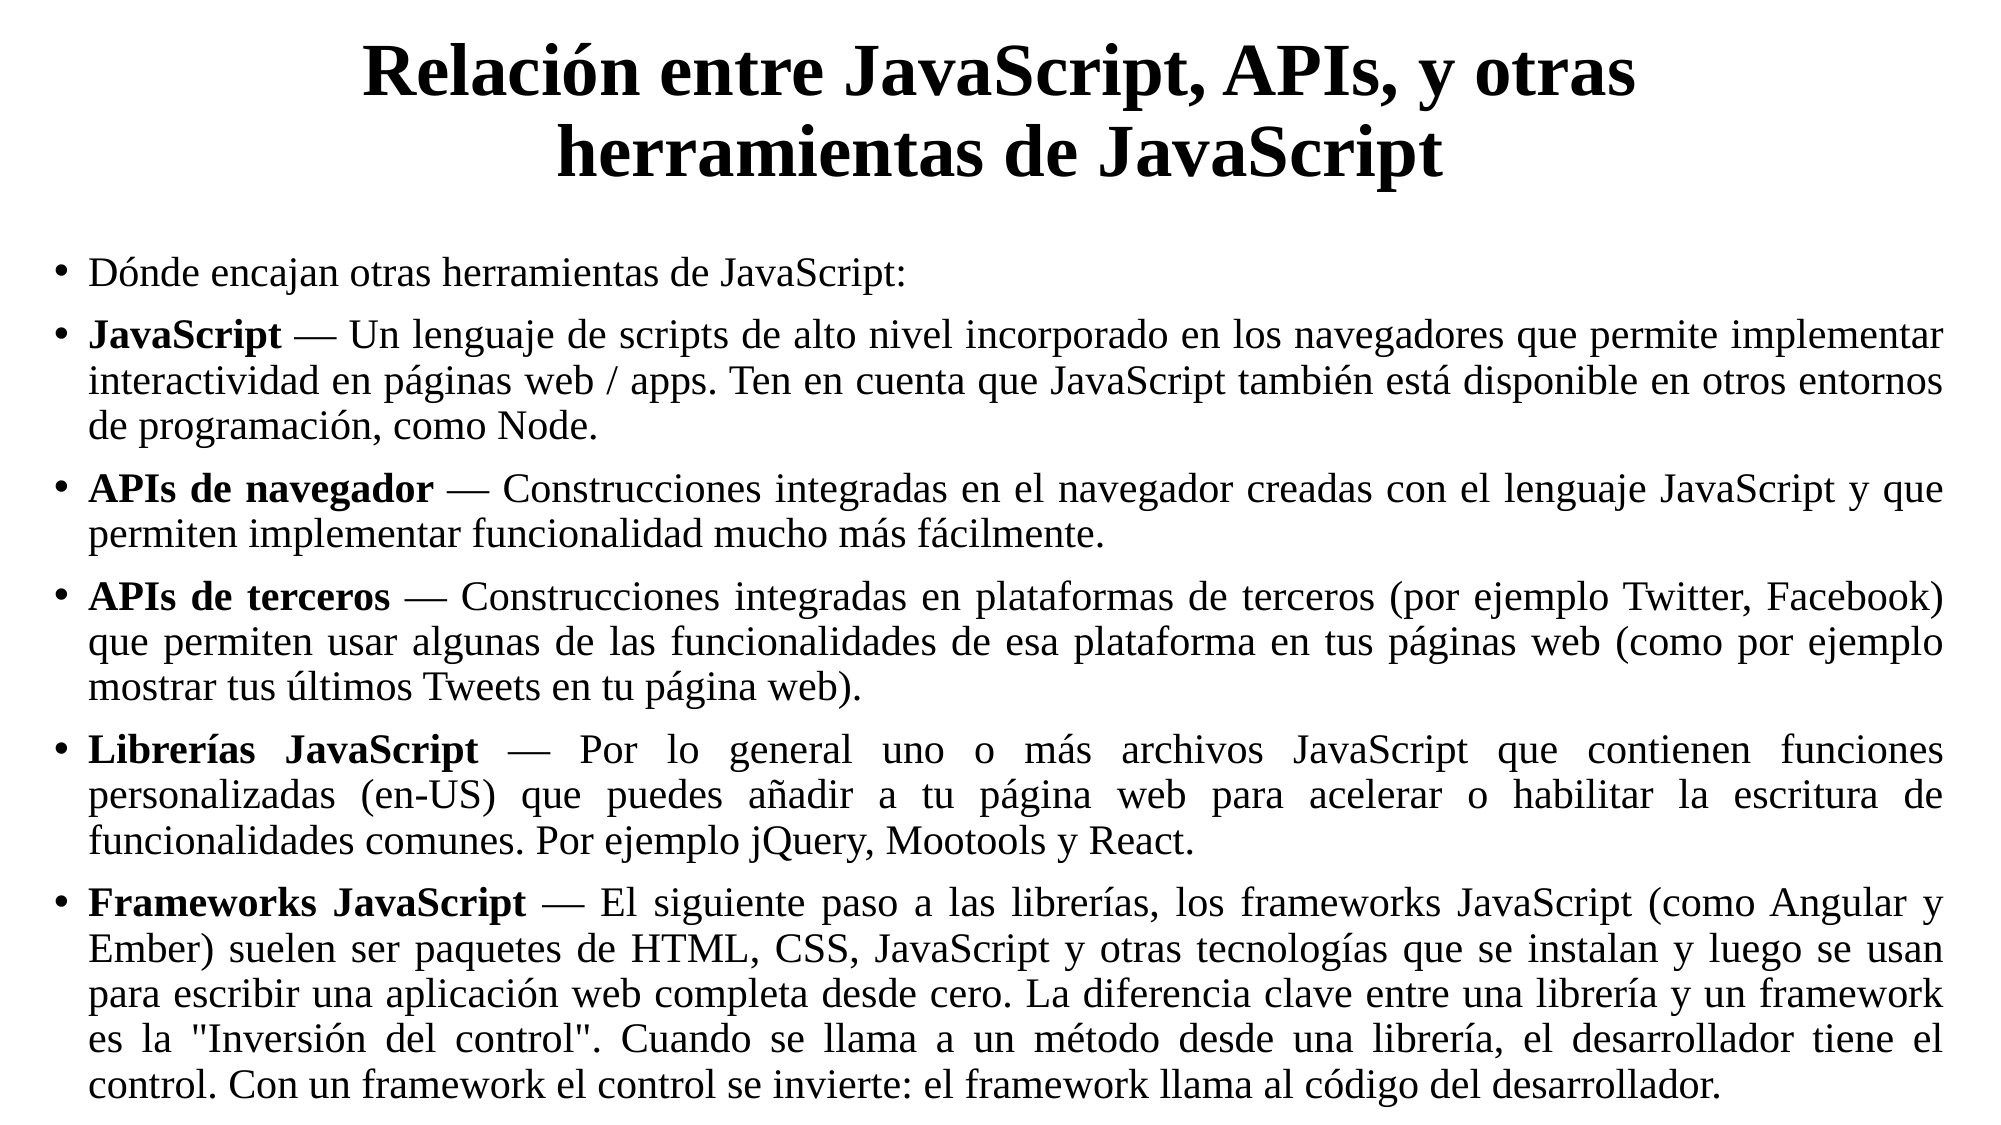

# Relación entre JavaScript, APIs, y otras herramientas de JavaScript
Dónde encajan otras herramientas de JavaScript:
JavaScript — Un lenguaje de scripts de alto nivel incorporado en los navegadores que permite implementar interactividad en páginas web / apps. Ten en cuenta que JavaScript también está disponible en otros entornos de programación, como Node.
APIs de navegador — Construcciones integradas en el navegador creadas con el lenguaje JavaScript y que permiten implementar funcionalidad mucho más fácilmente.
APIs de terceros — Construcciones integradas en plataformas de terceros (por ejemplo Twitter, Facebook) que permiten usar algunas de las funcionalidades de esa plataforma en tus páginas web (como por ejemplo mostrar tus últimos Tweets en tu página web).
Librerías JavaScript — Por lo general uno o más archivos JavaScript que contienen funciones personalizadas (en-US) que puedes añadir a tu página web para acelerar o habilitar la escritura de funcionalidades comunes. Por ejemplo jQuery, Mootools y React.
Frameworks JavaScript — El siguiente paso a las librerías, los frameworks JavaScript (como Angular y Ember) suelen ser paquetes de HTML, CSS, JavaScript y otras tecnologías que se instalan y luego se usan para escribir una aplicación web completa desde cero. La diferencia clave entre una librería y un framework es la "Inversión del control". Cuando se llama a un método desde una librería, el desarrollador tiene el control. Con un framework el control se invierte: el framework llama al código del desarrollador.